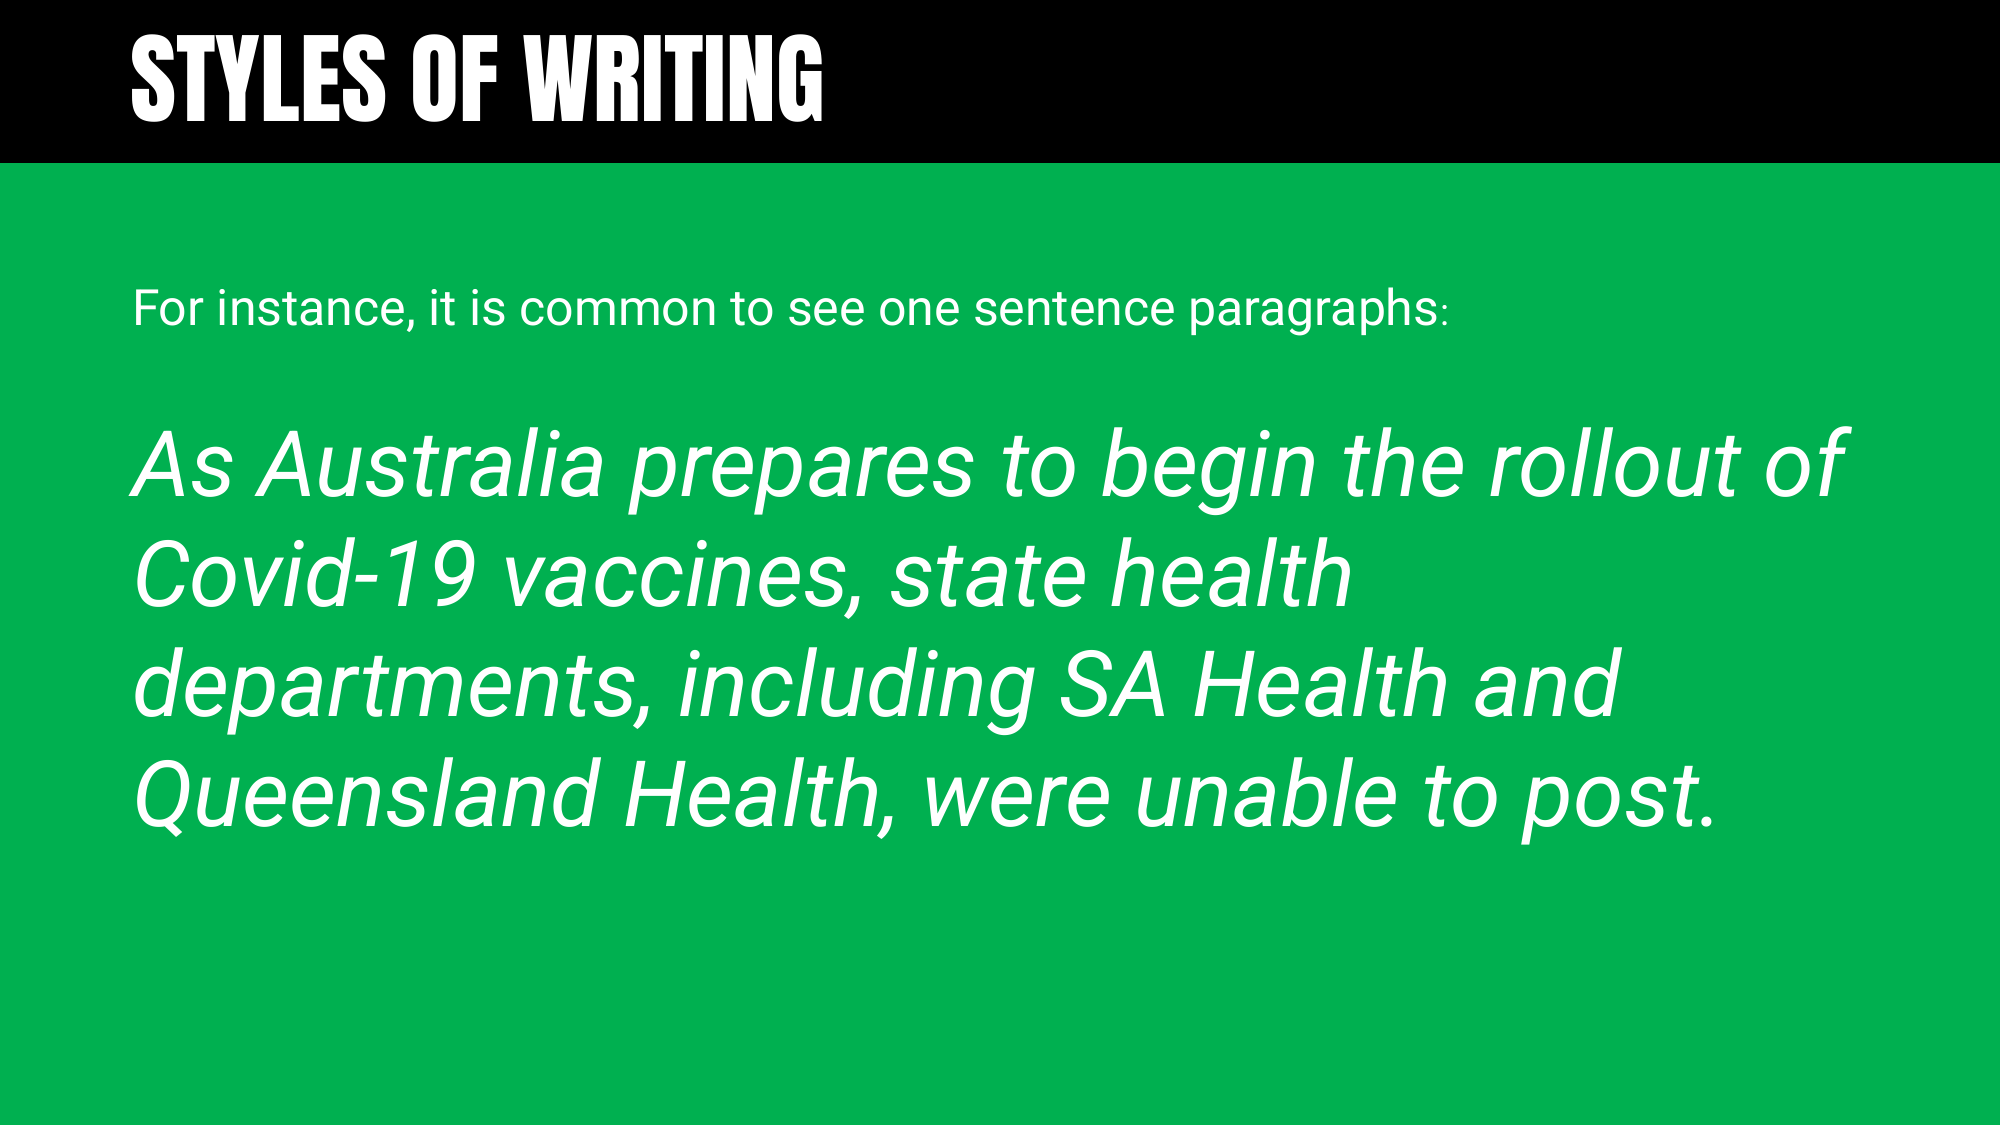

STYLES OF WRITING
For instance, it is common to see one sentence paragraphs:
As Australia prepares to begin the rollout of Covid-19 vaccines, state health departments, including SA Health and Queensland Health, were unable to post.